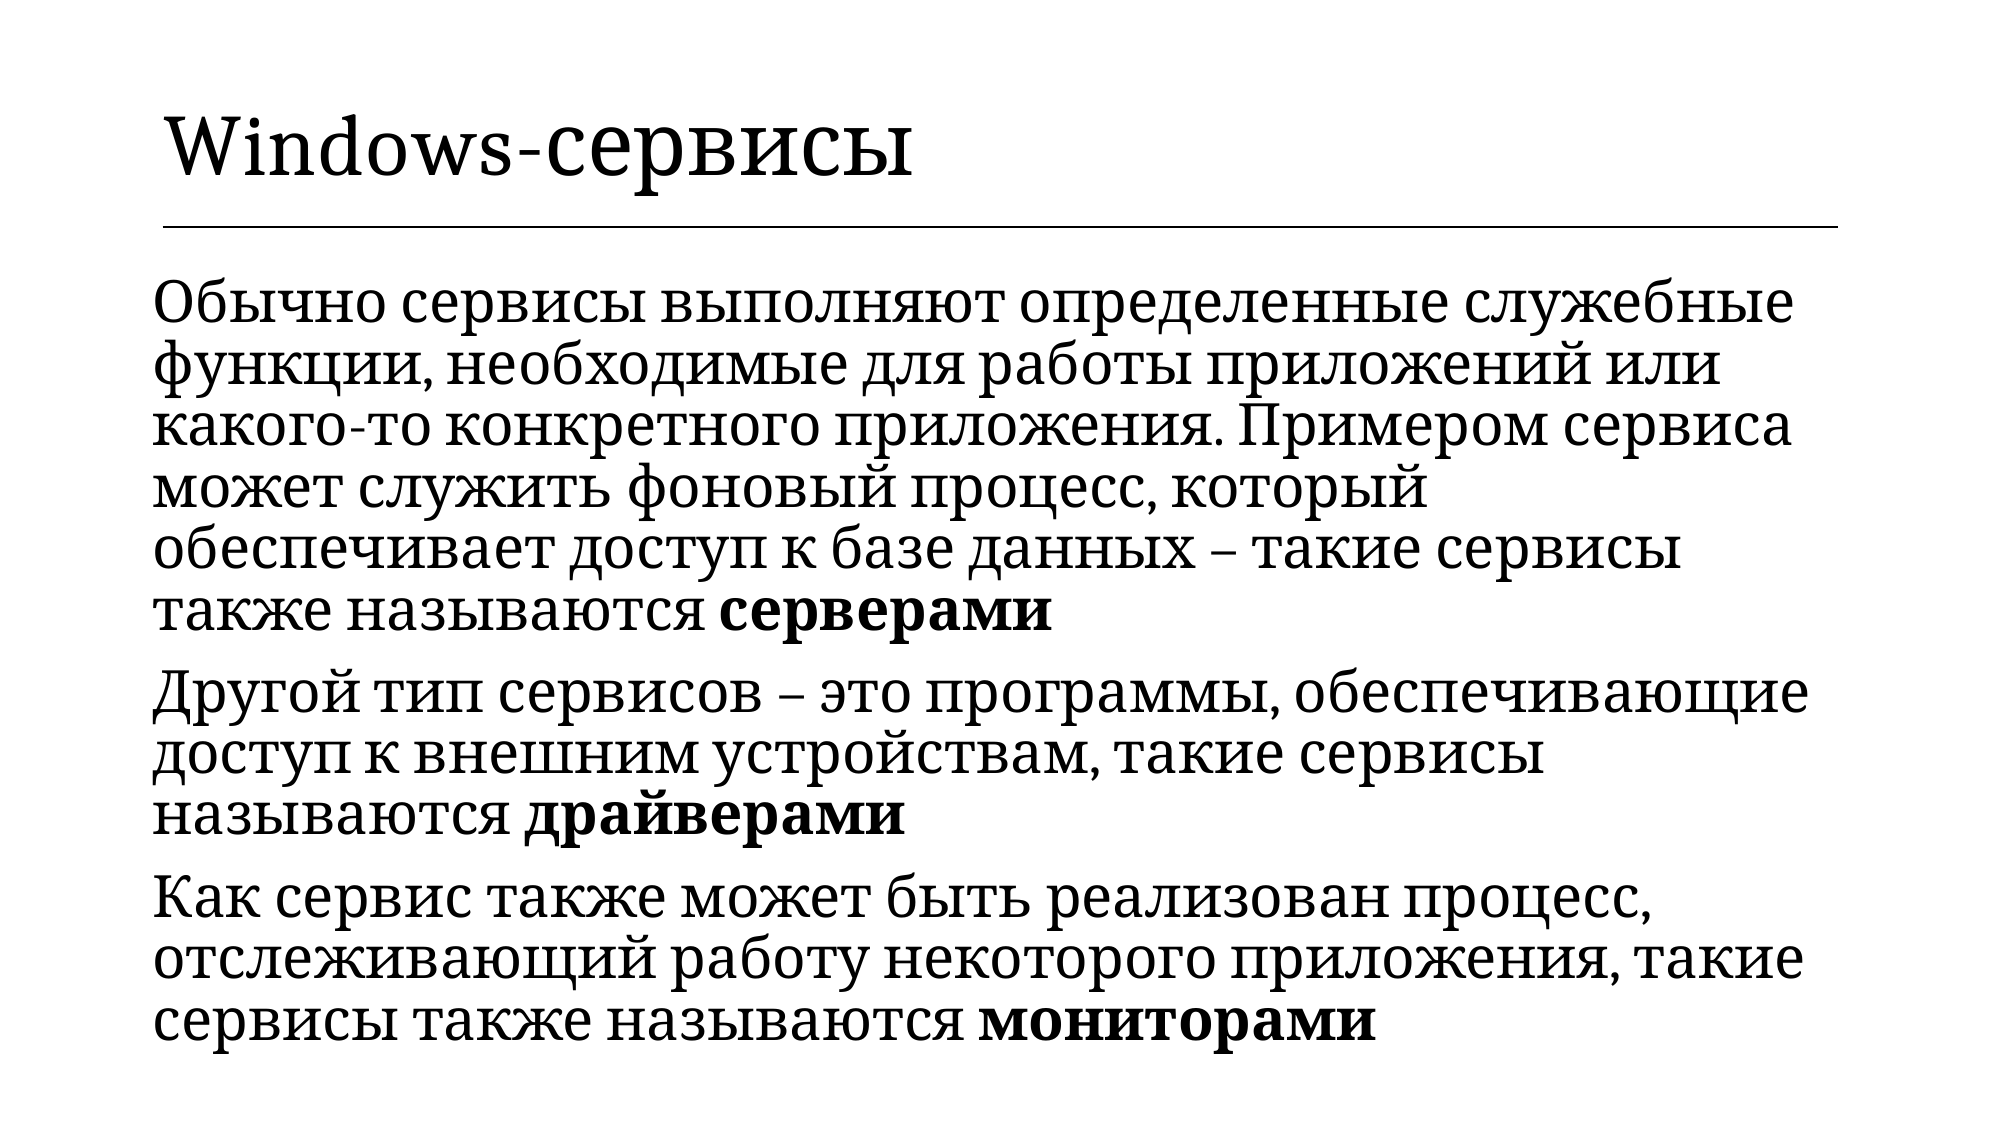

| Windows-сервисы |
| --- |
Обычно сервисы выполняют определенные служебные функции, необходимые для работы приложений или какого-то конкретного приложения. Примером сервиса может служить фоновый процесс, который обеспечивает доступ к базе данных – такие сервисы также называются серверами
Другой тип сервисов – это программы, обеспечивающие доступ к внешним устройствам, такие сервисы называются драйверами
Как сервис также может быть реализован процесс, отслеживающий работу некоторого приложения, такие сервисы также называются мониторами